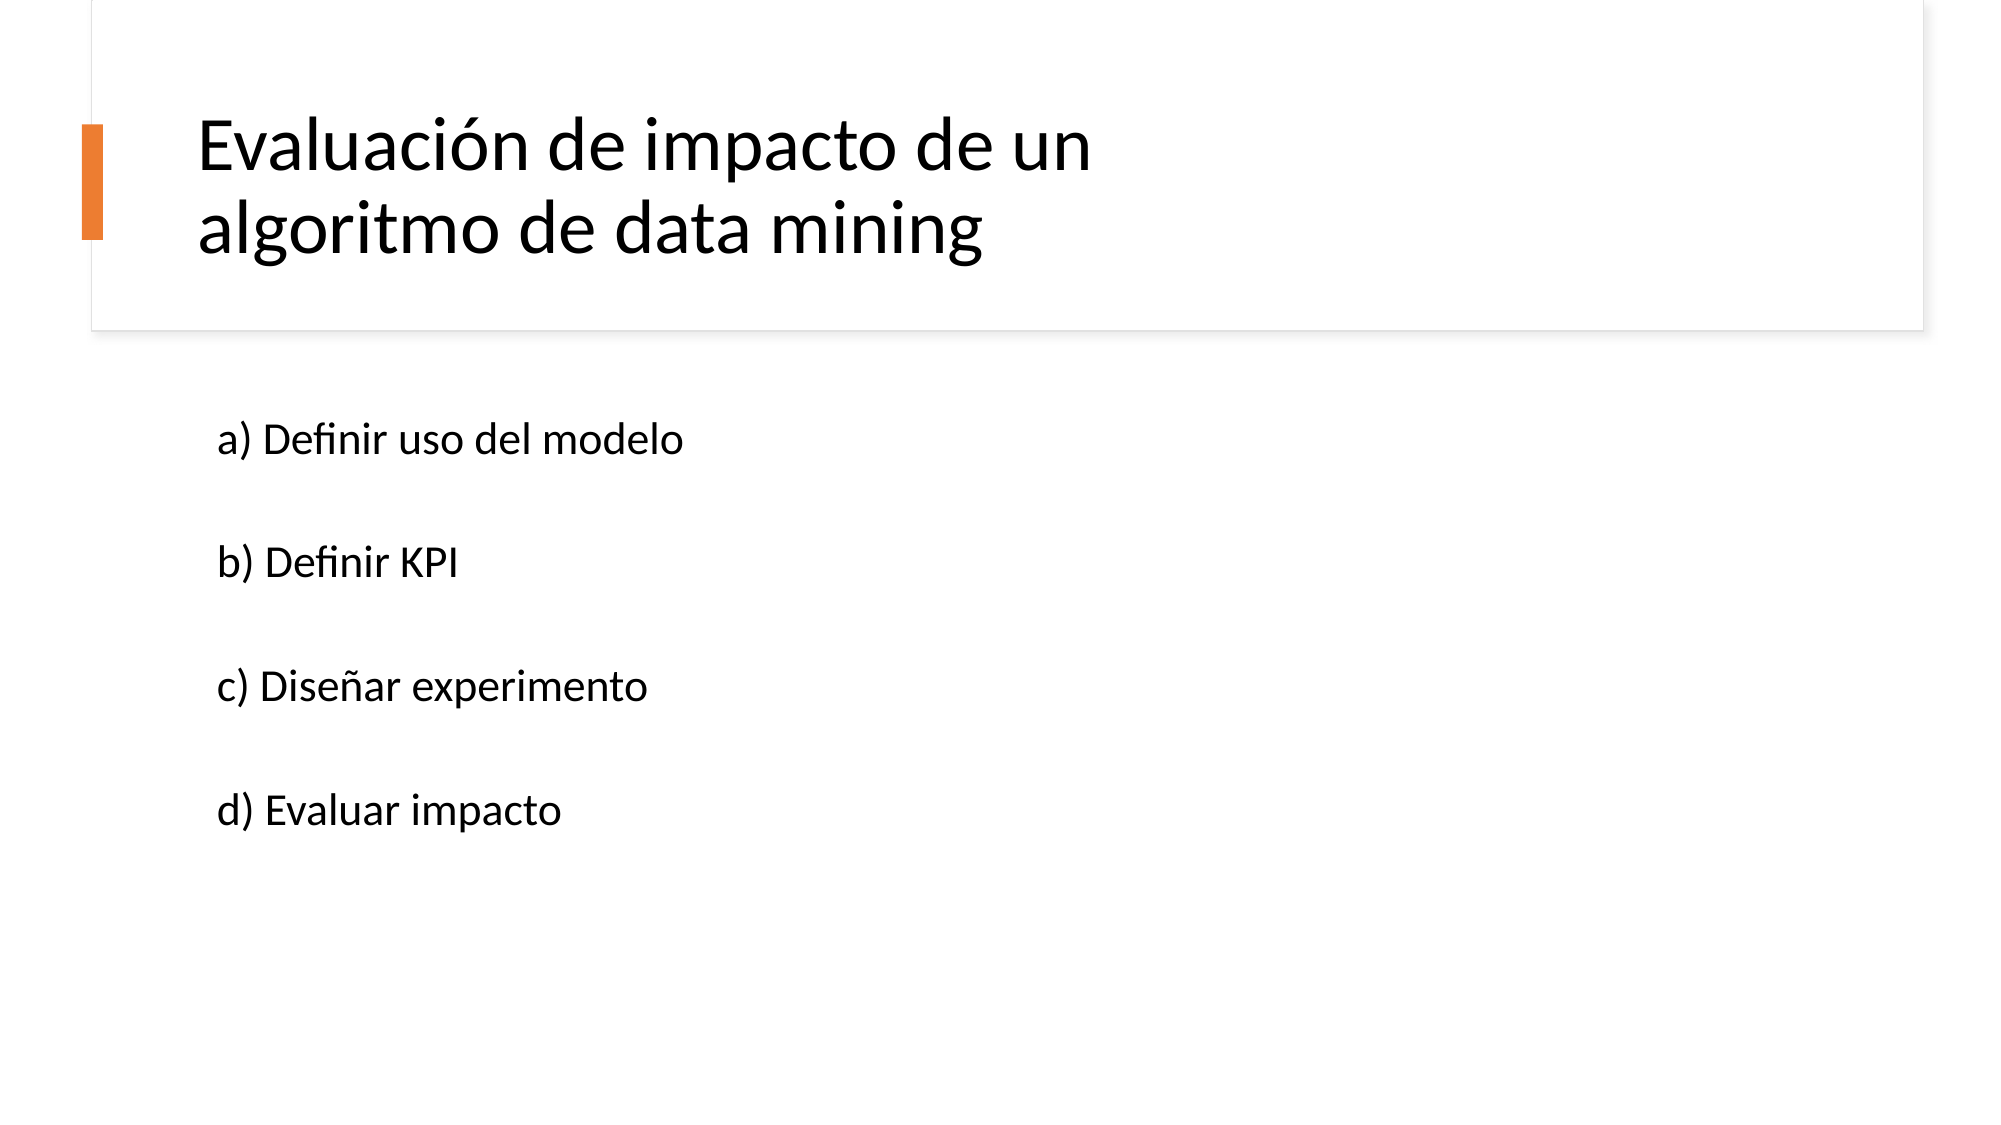

# Evaluación de impacto de un algoritmo de data mining

a) Definir uso del modelo

b) Definir KPI

c) Diseñar experimento

d) Evaluar impacto